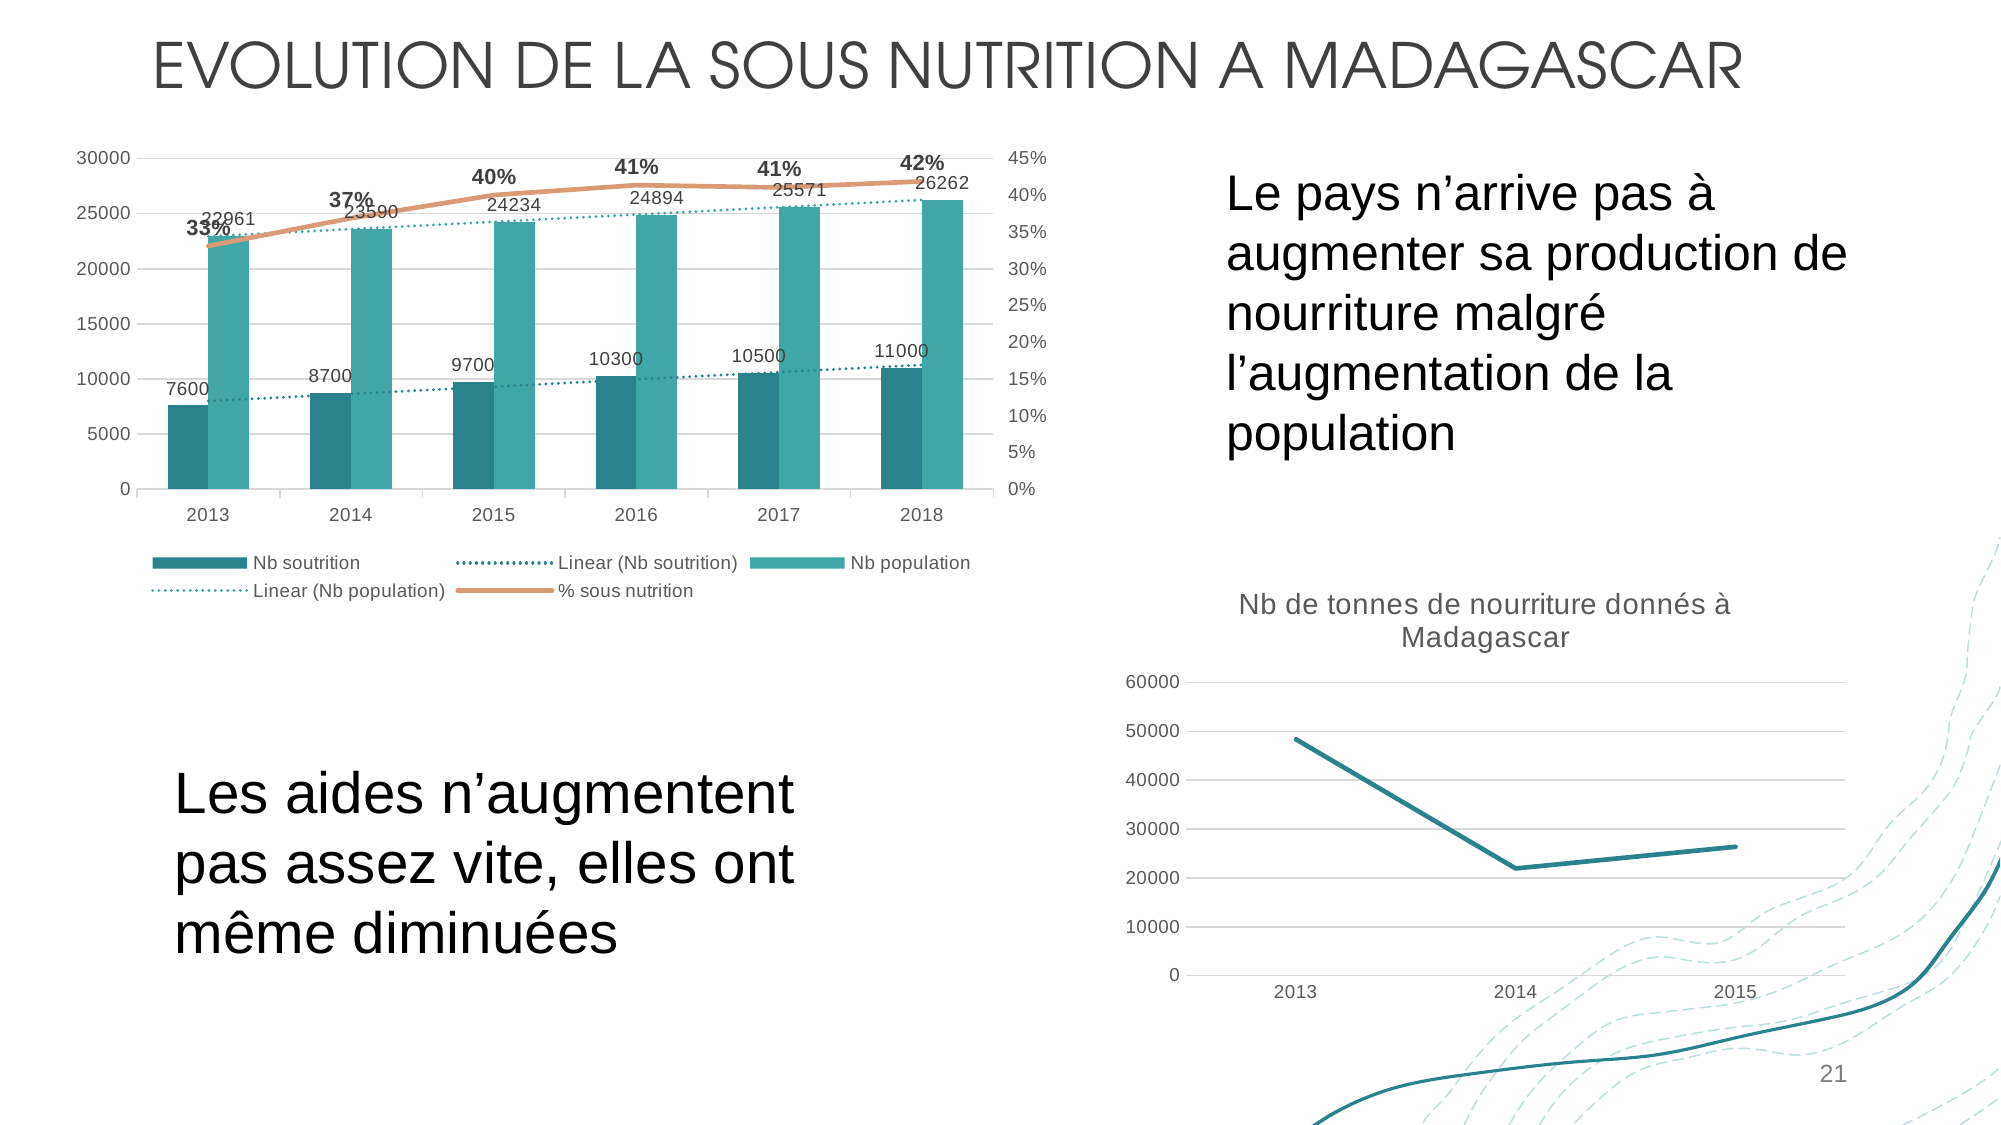

# Evolution de la sous nutrition a Madagascar

### Chart

| Category | Nb soutrition | Nb population | % sous nutrition |
|---|---|---|---|
| 2013 | 7600.0 | 22961.255 | 0.330992360826967 |
| 2014 | 8700.0 | 23589.888 | 0.36880209011590054 |
| 2015 | 9700.0 | 24234.088 | 0.40026263831343684 |
| 2016 | 10300.0 | 24894.37 | 0.41374816876265597 |
| 2017 | 10500.0 | 25570.512 | 0.4106292435599256 |
| 2018 | 11000.0 | 26262.313 | 0.41885114993488964 |
Le pays n’arrive pas à augmenter sa production de nourriture malgré l’augmentation de la population

### Chart: Nb de tonnes de nourriture donnés à Madagascar

| Category | Total |
|---|---|
| 2013 | 48382.0 |
| 2014 | 21934.0 |
| 2015 | 26362.0 |
Les aides n’augmentent pas assez vite, elles ont même diminuées
21